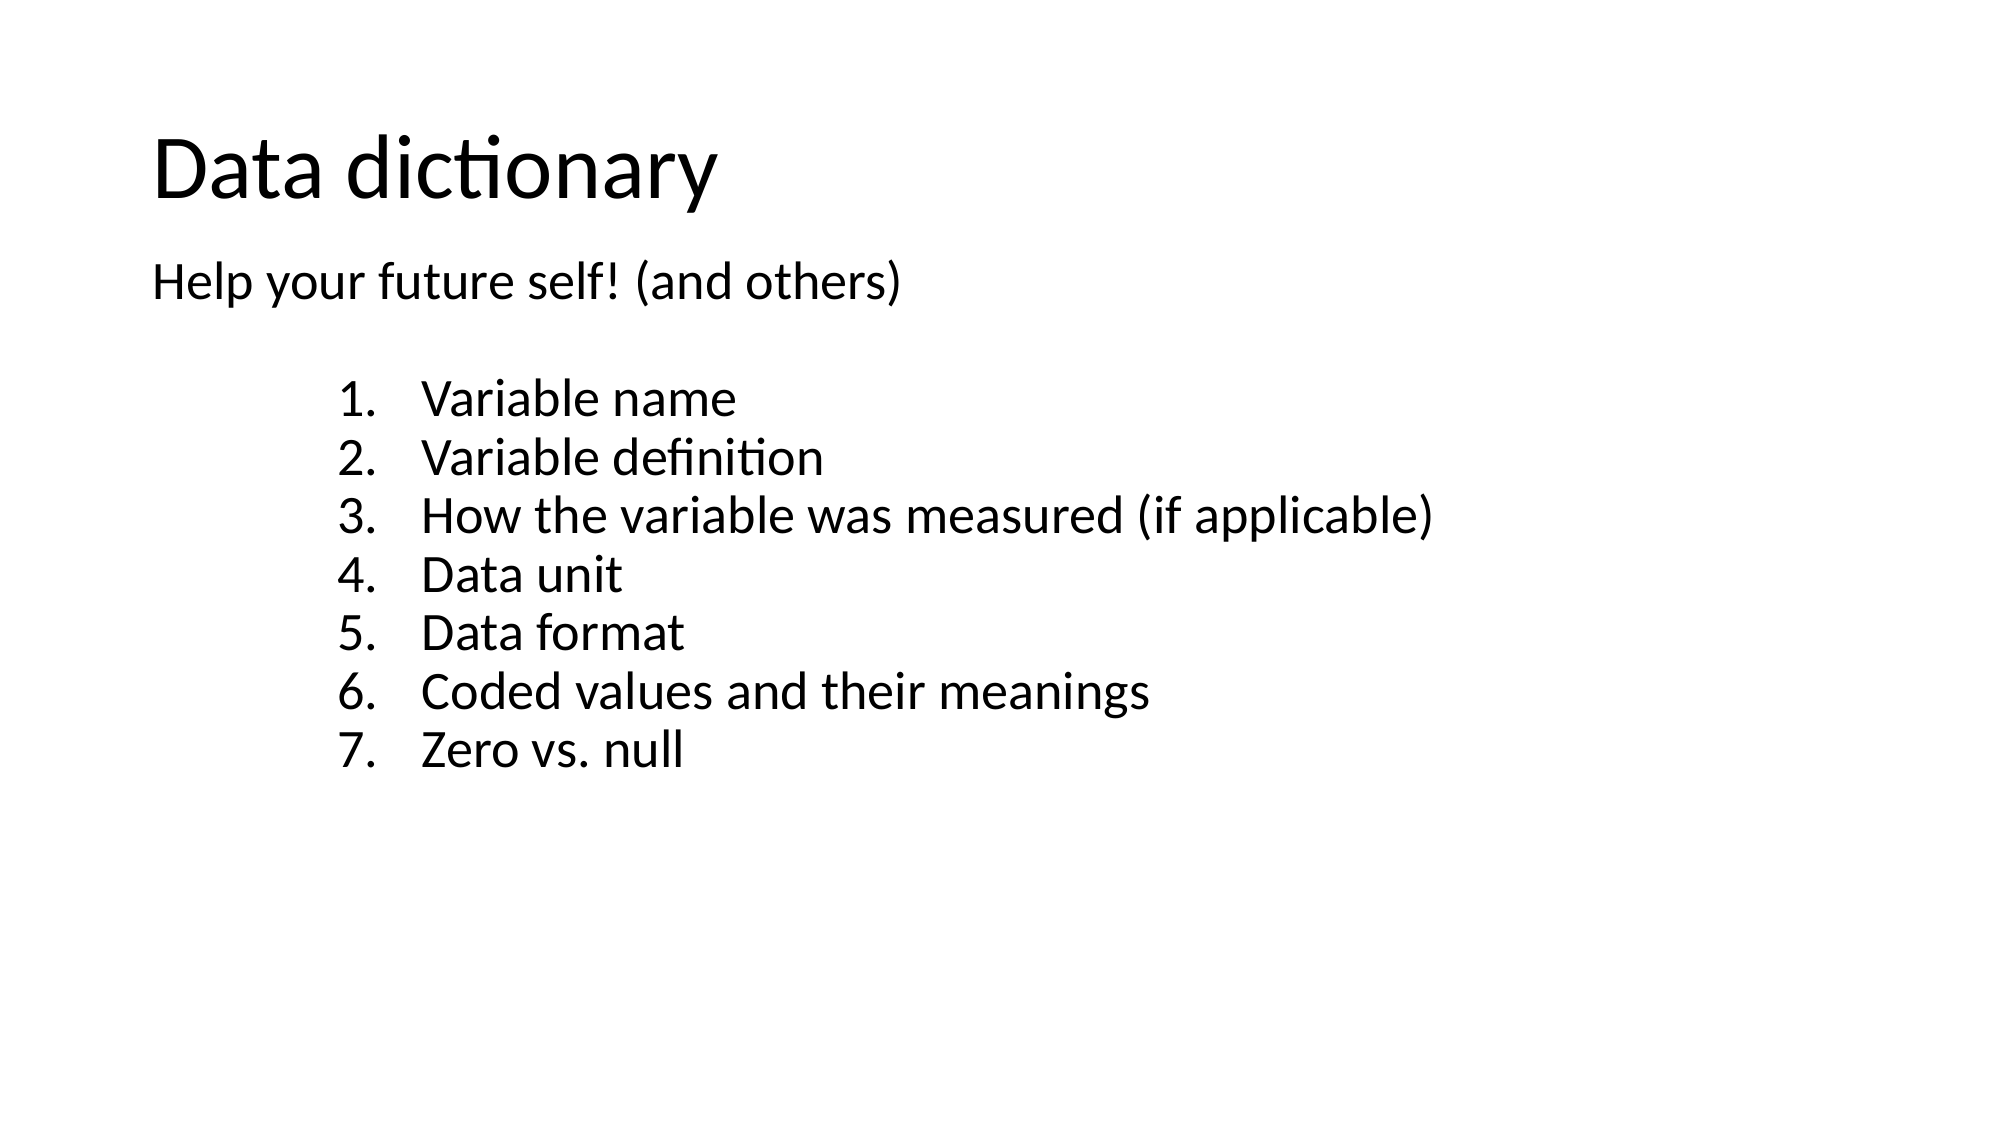

# Data dictionary
Help your future self! (and others)

Variable name
Variable definition
How the variable was measured (if applicable)
Data unit
Data format
Coded values and their meanings
Zero vs. null